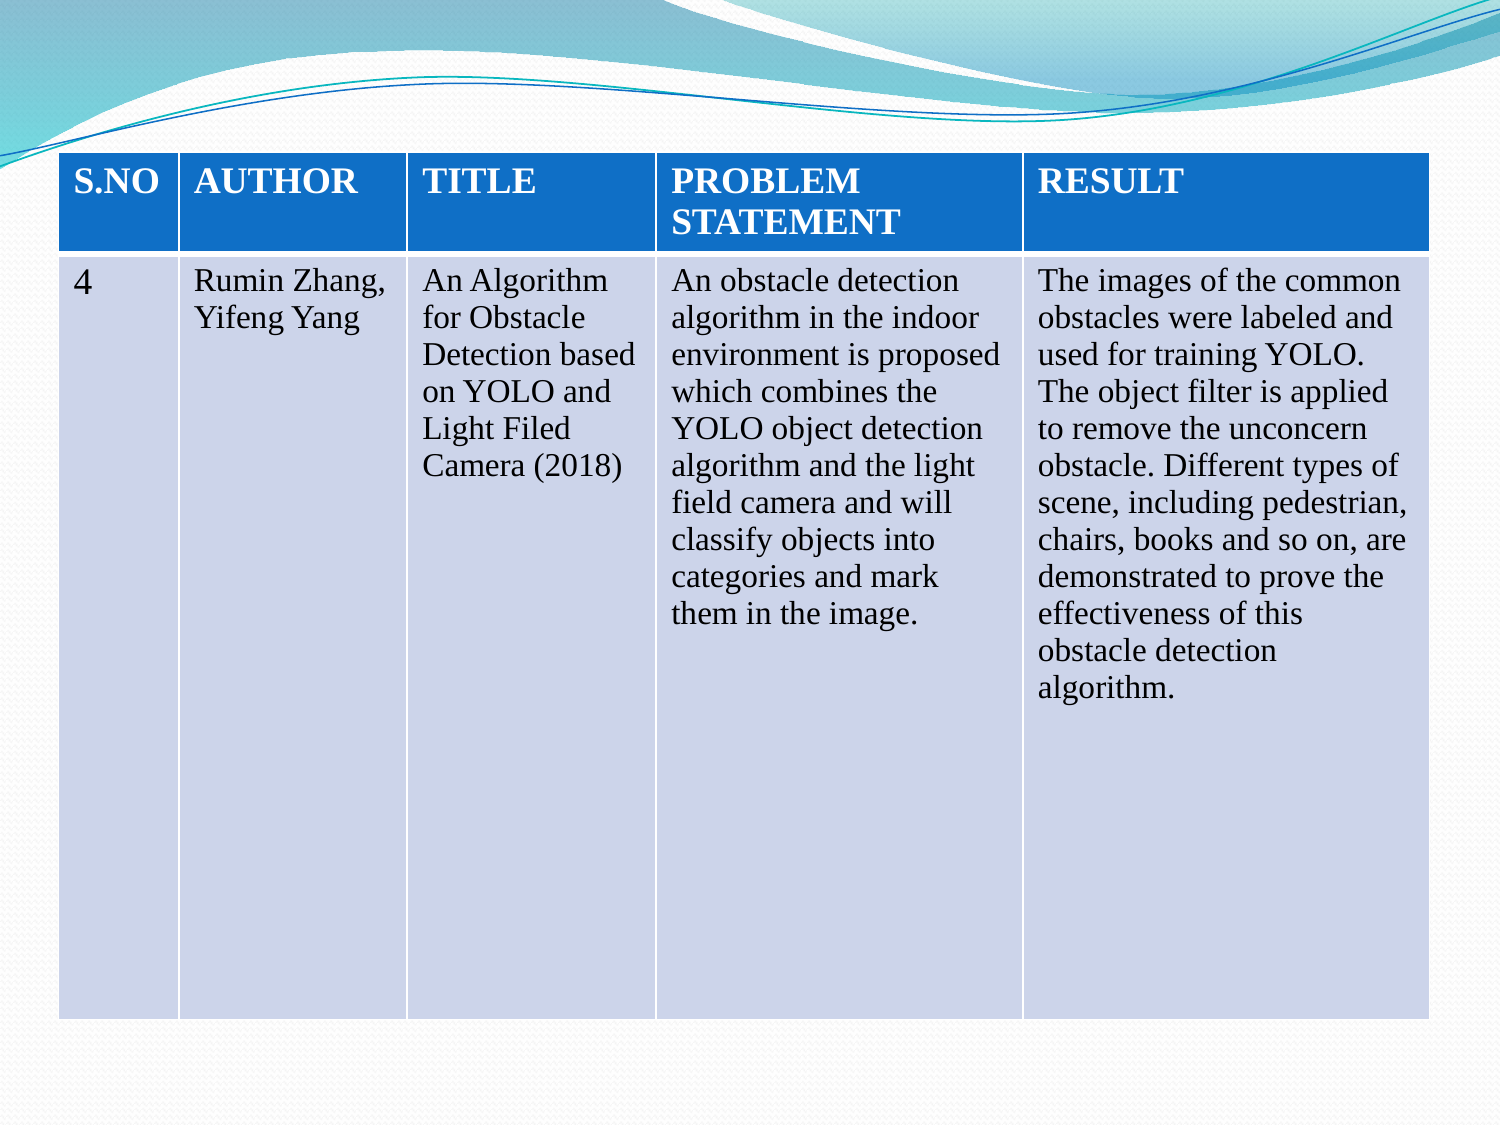

| S.NO | AUTHOR | TITLE | PROBLEM STATEMENT | RESULT |
| --- | --- | --- | --- | --- |
| 4 | Rumin Zhang, Yifeng Yang | An Algorithm for Obstacle Detection based on YOLO and Light Filed Camera (2018) | An obstacle detection algorithm in the indoor environment is proposed which combines the YOLO object detection algorithm and the light field camera and will classify objects into categories and mark them in the image. | The images of the common obstacles were labeled and used for training YOLO. The object filter is applied to remove the unconcern obstacle. Different types of scene, including pedestrian, chairs, books and so on, are demonstrated to prove the effectiveness of this obstacle detection algorithm. |